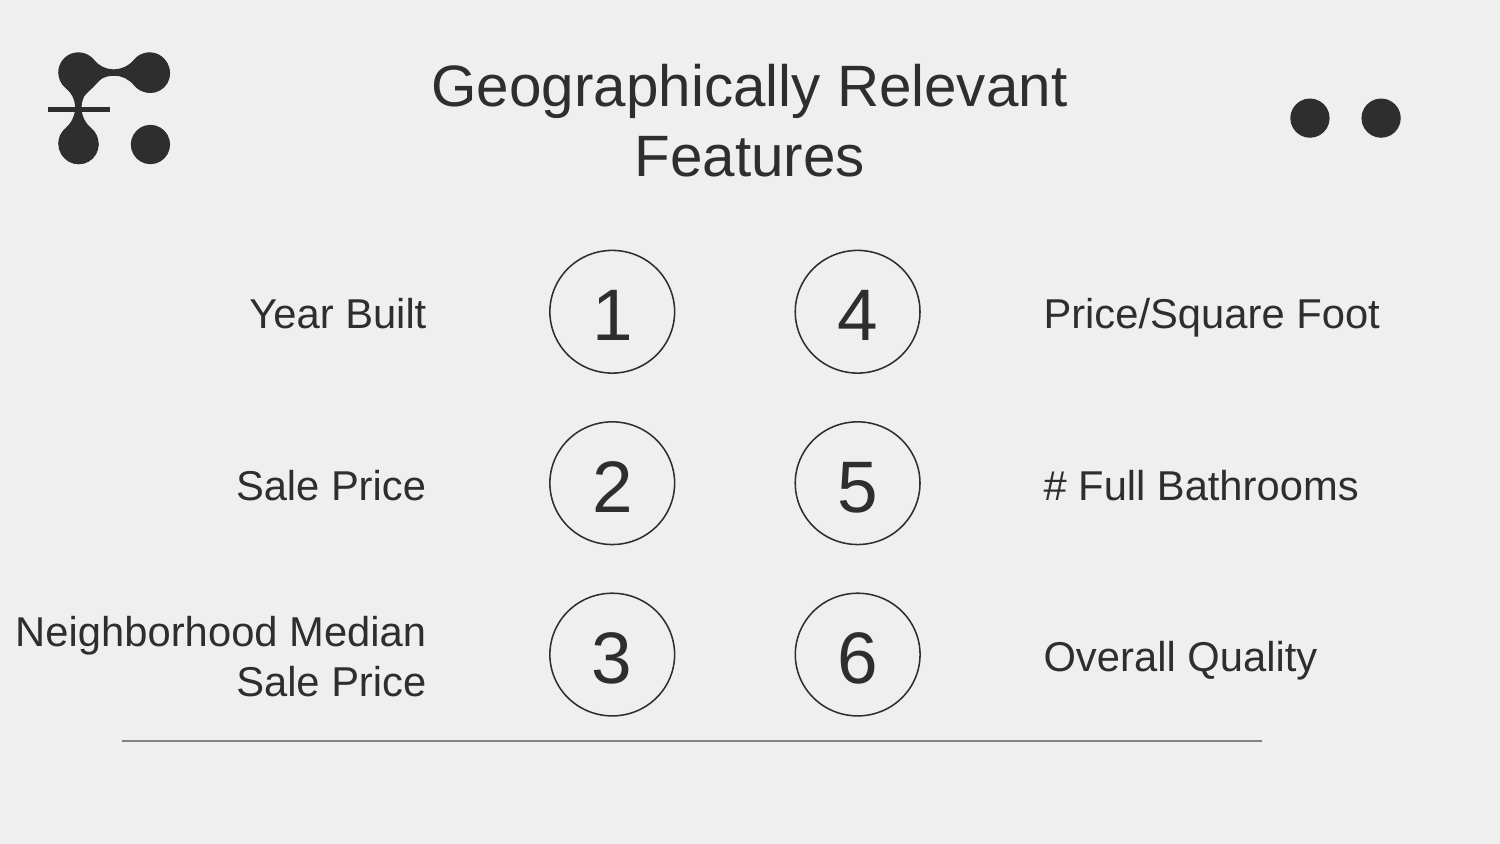

Geographically Relevant Features

# 1
4
Year Built
Price/Square Foot

2
5
Sale Price
# Full Bathrooms

3
6
Neighborhood Median Sale Price
Overall Quality